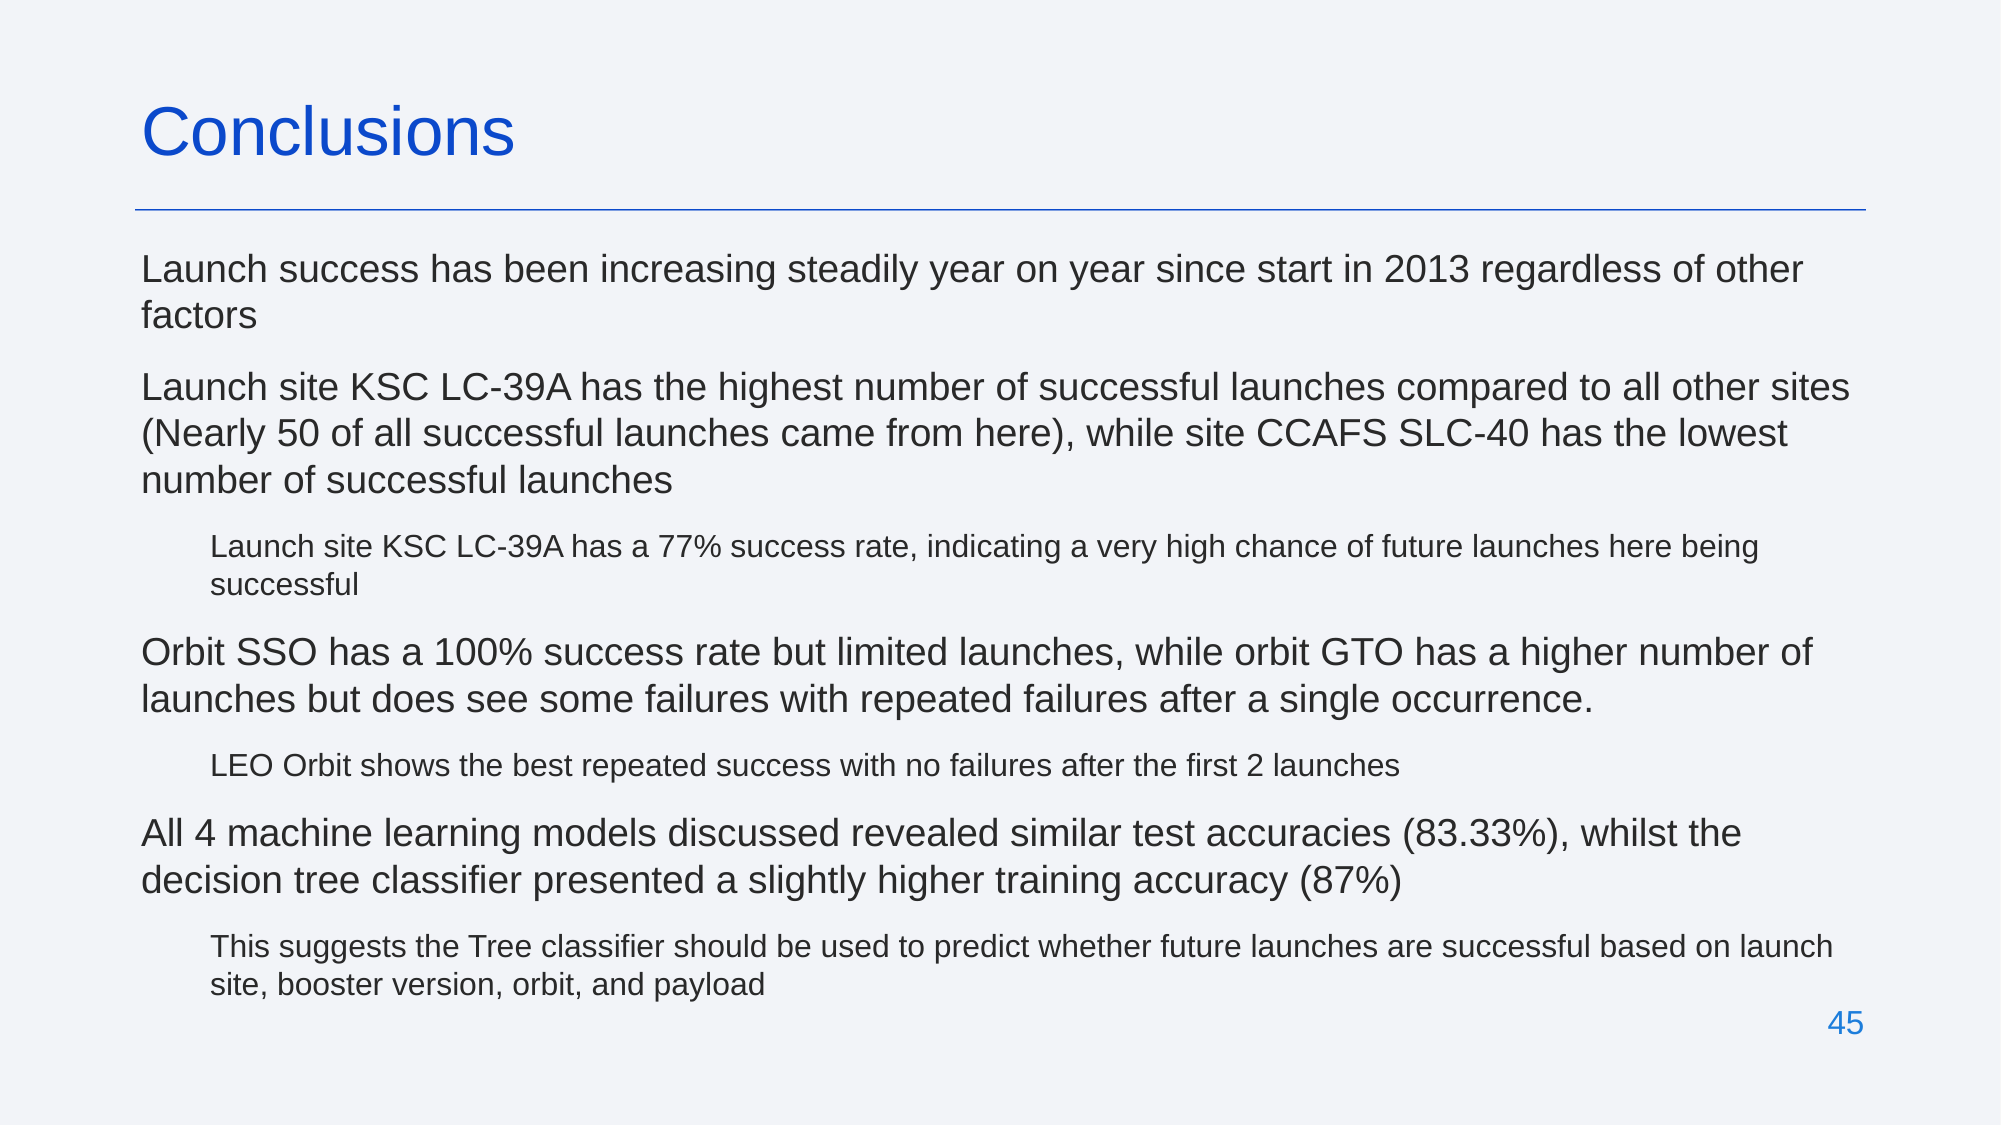

Conclusions
Launch success has been increasing steadily year on year since start in 2013 regardless of other factors
Launch site KSC LC-39A has the highest number of successful launches compared to all other sites (Nearly 50 of all successful launches came from here), while site CCAFS SLC-40 has the lowest number of successful launches
Launch site KSC LC-39A has a 77% success rate, indicating a very high chance of future launches here being successful
Orbit SSO has a 100% success rate but limited launches, while orbit GTO has a higher number of launches but does see some failures with repeated failures after a single occurrence.
LEO Orbit shows the best repeated success with no failures after the first 2 launches
All 4 machine learning models discussed revealed similar test accuracies (83.33%), whilst the decision tree classifier presented a slightly higher training accuracy (87%)
This suggests the Tree classifier should be used to predict whether future launches are successful based on launch site, booster version, orbit, and payload
45